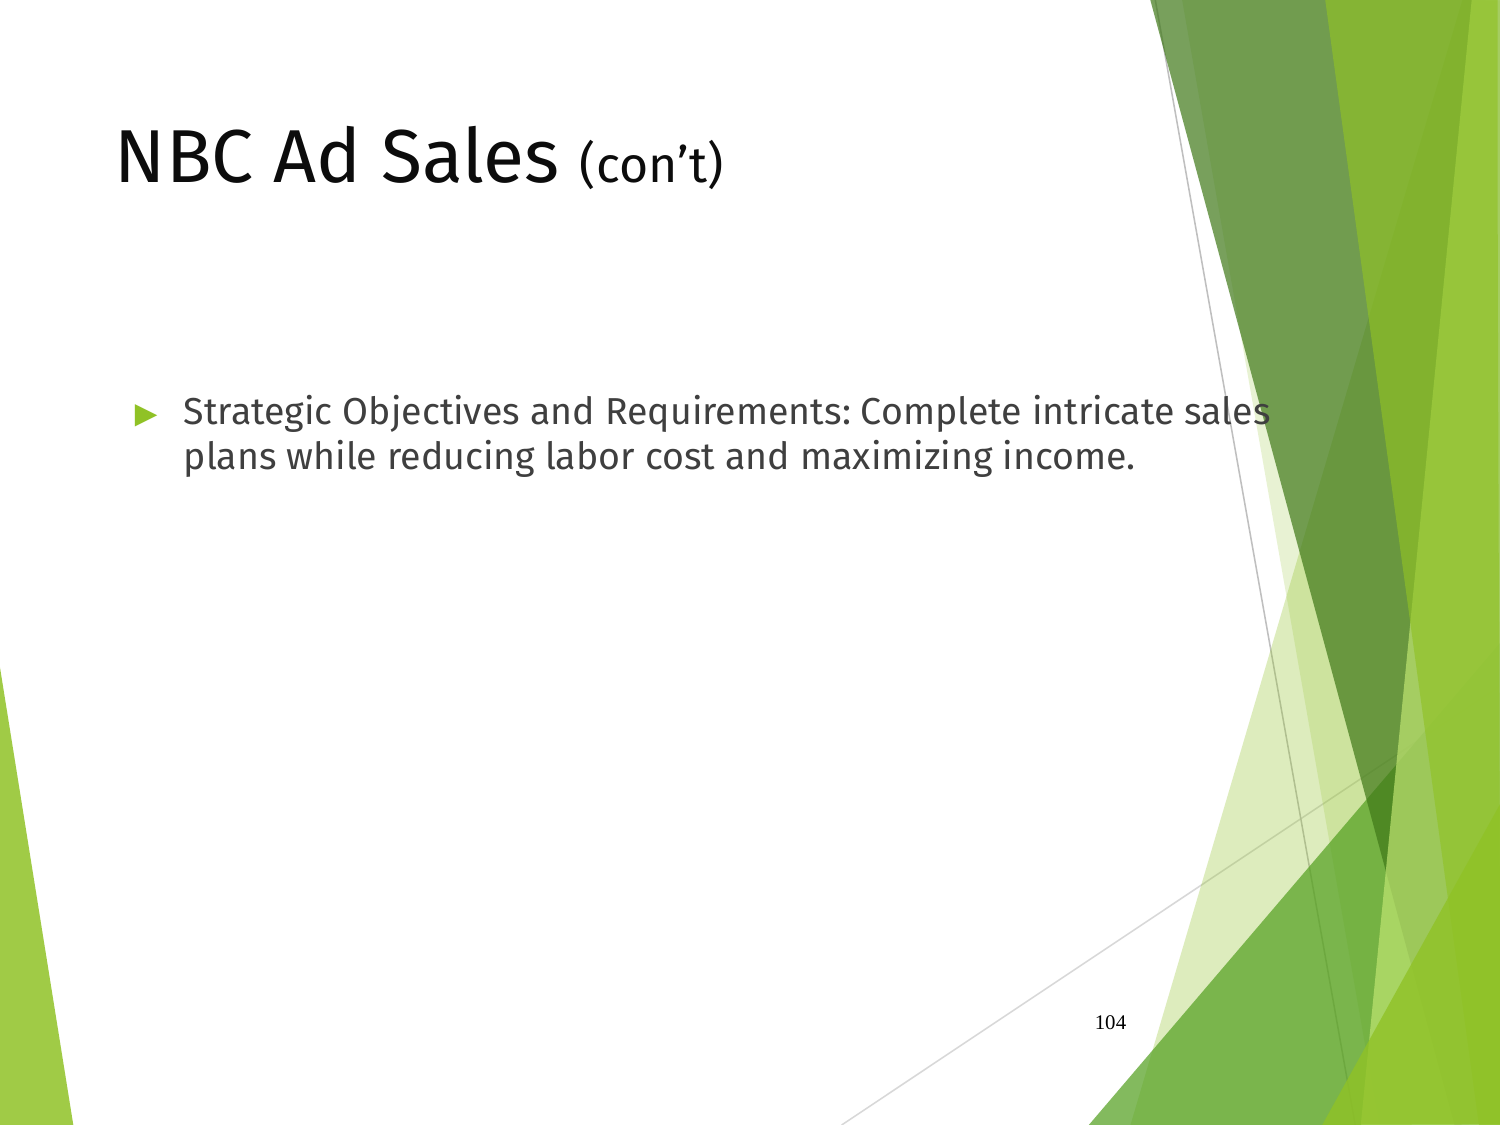

# NBC Ad Sales (con’t)
Strategic Objectives and Requirements: Complete intricate sales plans while reducing labor cost and maximizing income.
104